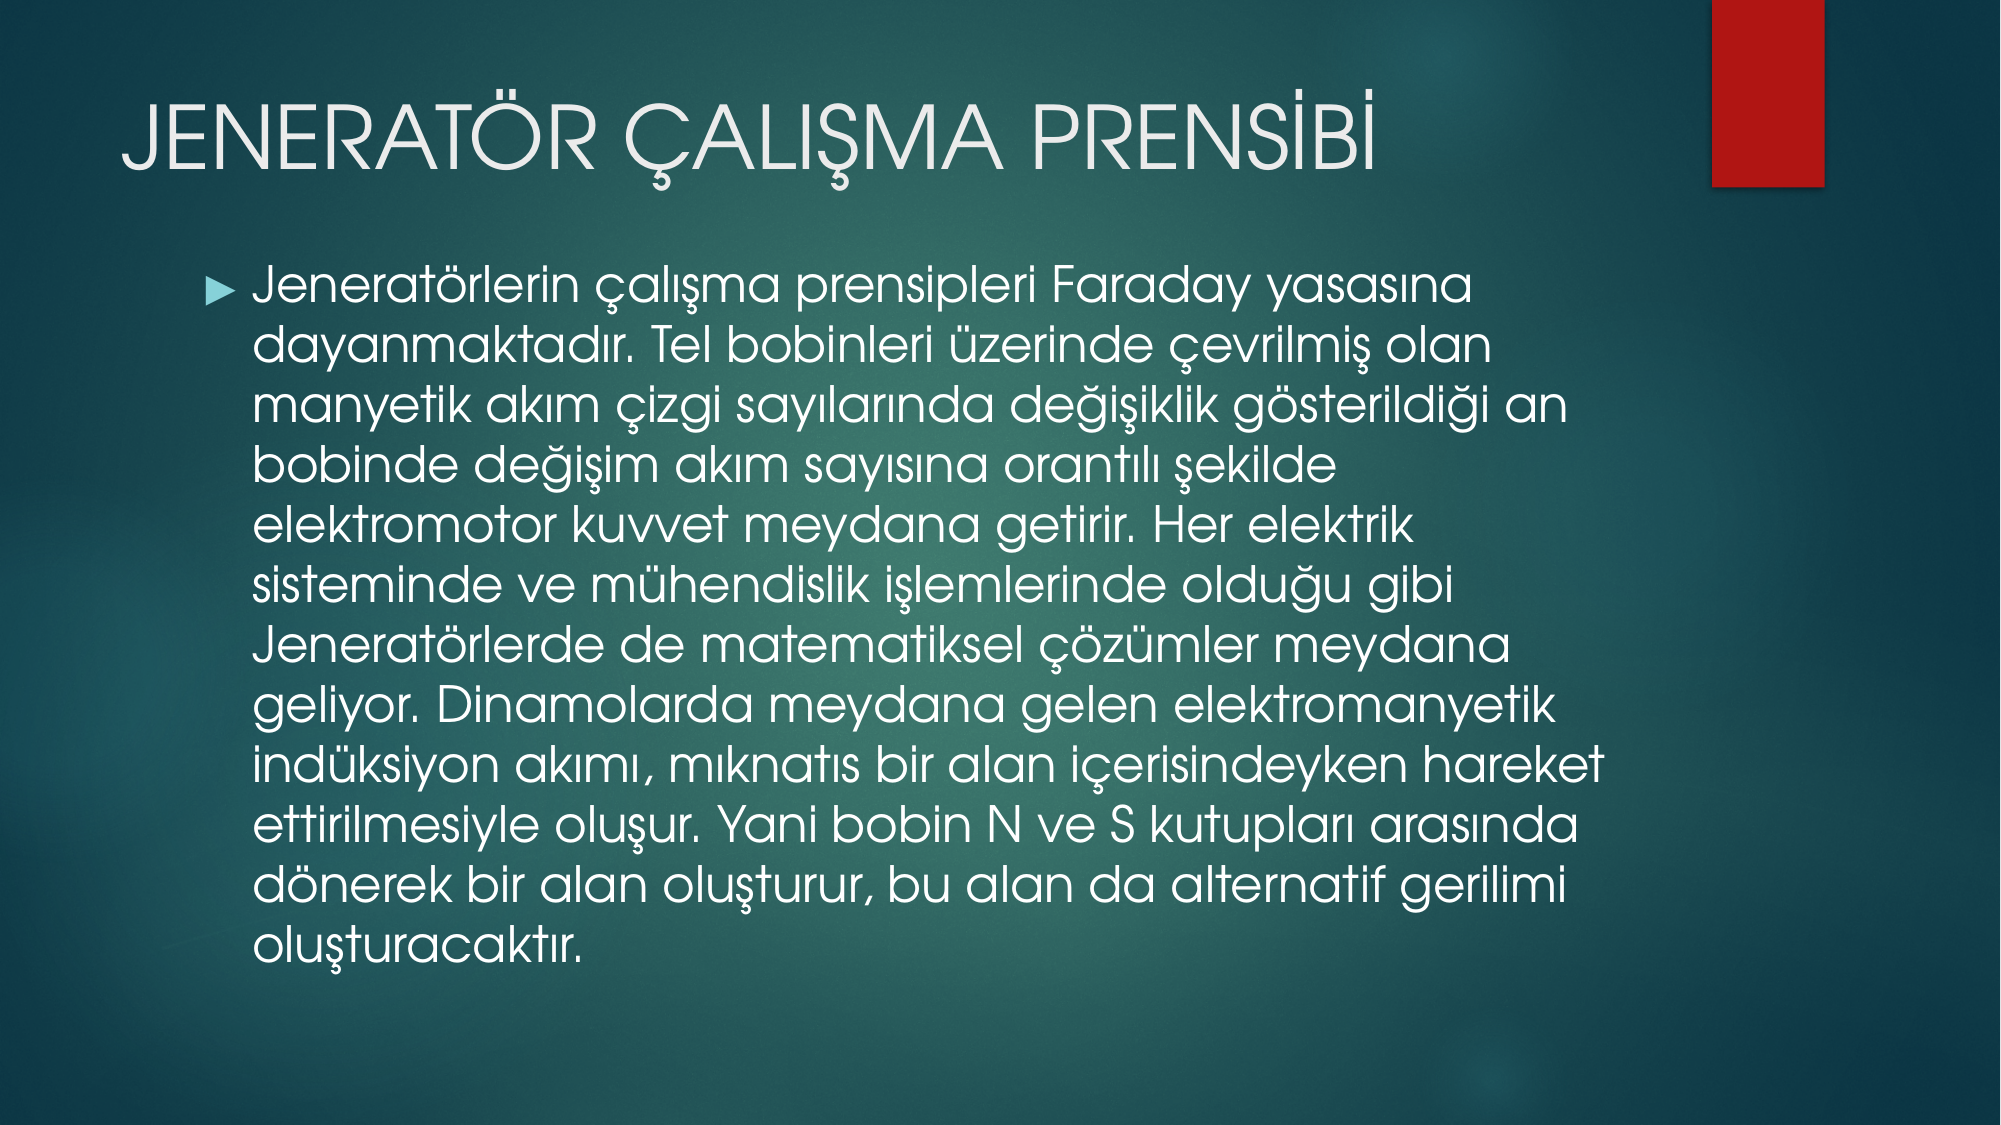

# JENERATÖR ÇALIŞMA PRENSİBİ
Jeneratörlerin çalışma prensipleri Faraday yasasına dayanmaktadır. Tel bobinleri üzerinde çevrilmiş olan manyetik akım çizgi sayılarında değişiklik gösterildiği an bobinde değişim akım sayısına orantılı şekilde elektromotor kuvvet meydana getirir. Her elektrik sisteminde ve mühendislik işlemlerinde olduğu gibi Jeneratörlerde de matematiksel çözümler meydana geliyor. Dinamolarda meydana gelen elektromanyetik indüksiyon akımı, mıknatıs bir alan içerisindeyken hareket ettirilmesiyle oluşur. Yani bobin N ve S kutupları arasında dönerek bir alan oluşturur, bu alan da alternatif gerilimi oluşturacaktır.